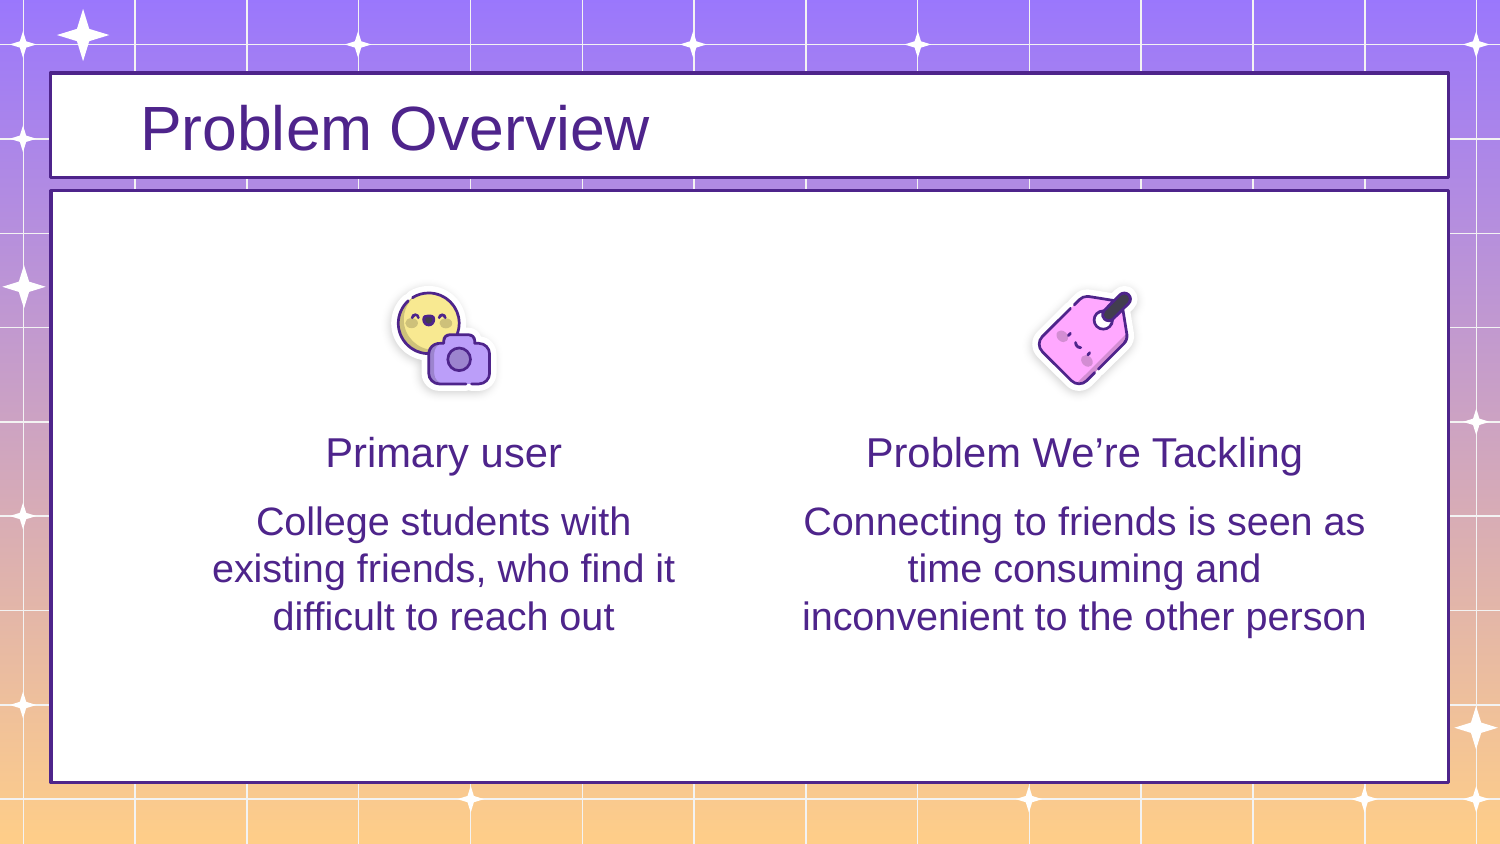

# Problem Overview

Primary user
Problem We’re Tackling
College students with existing friends, who find it difficult to reach out
Connecting to friends is seen as time consuming and inconvenient to the other person